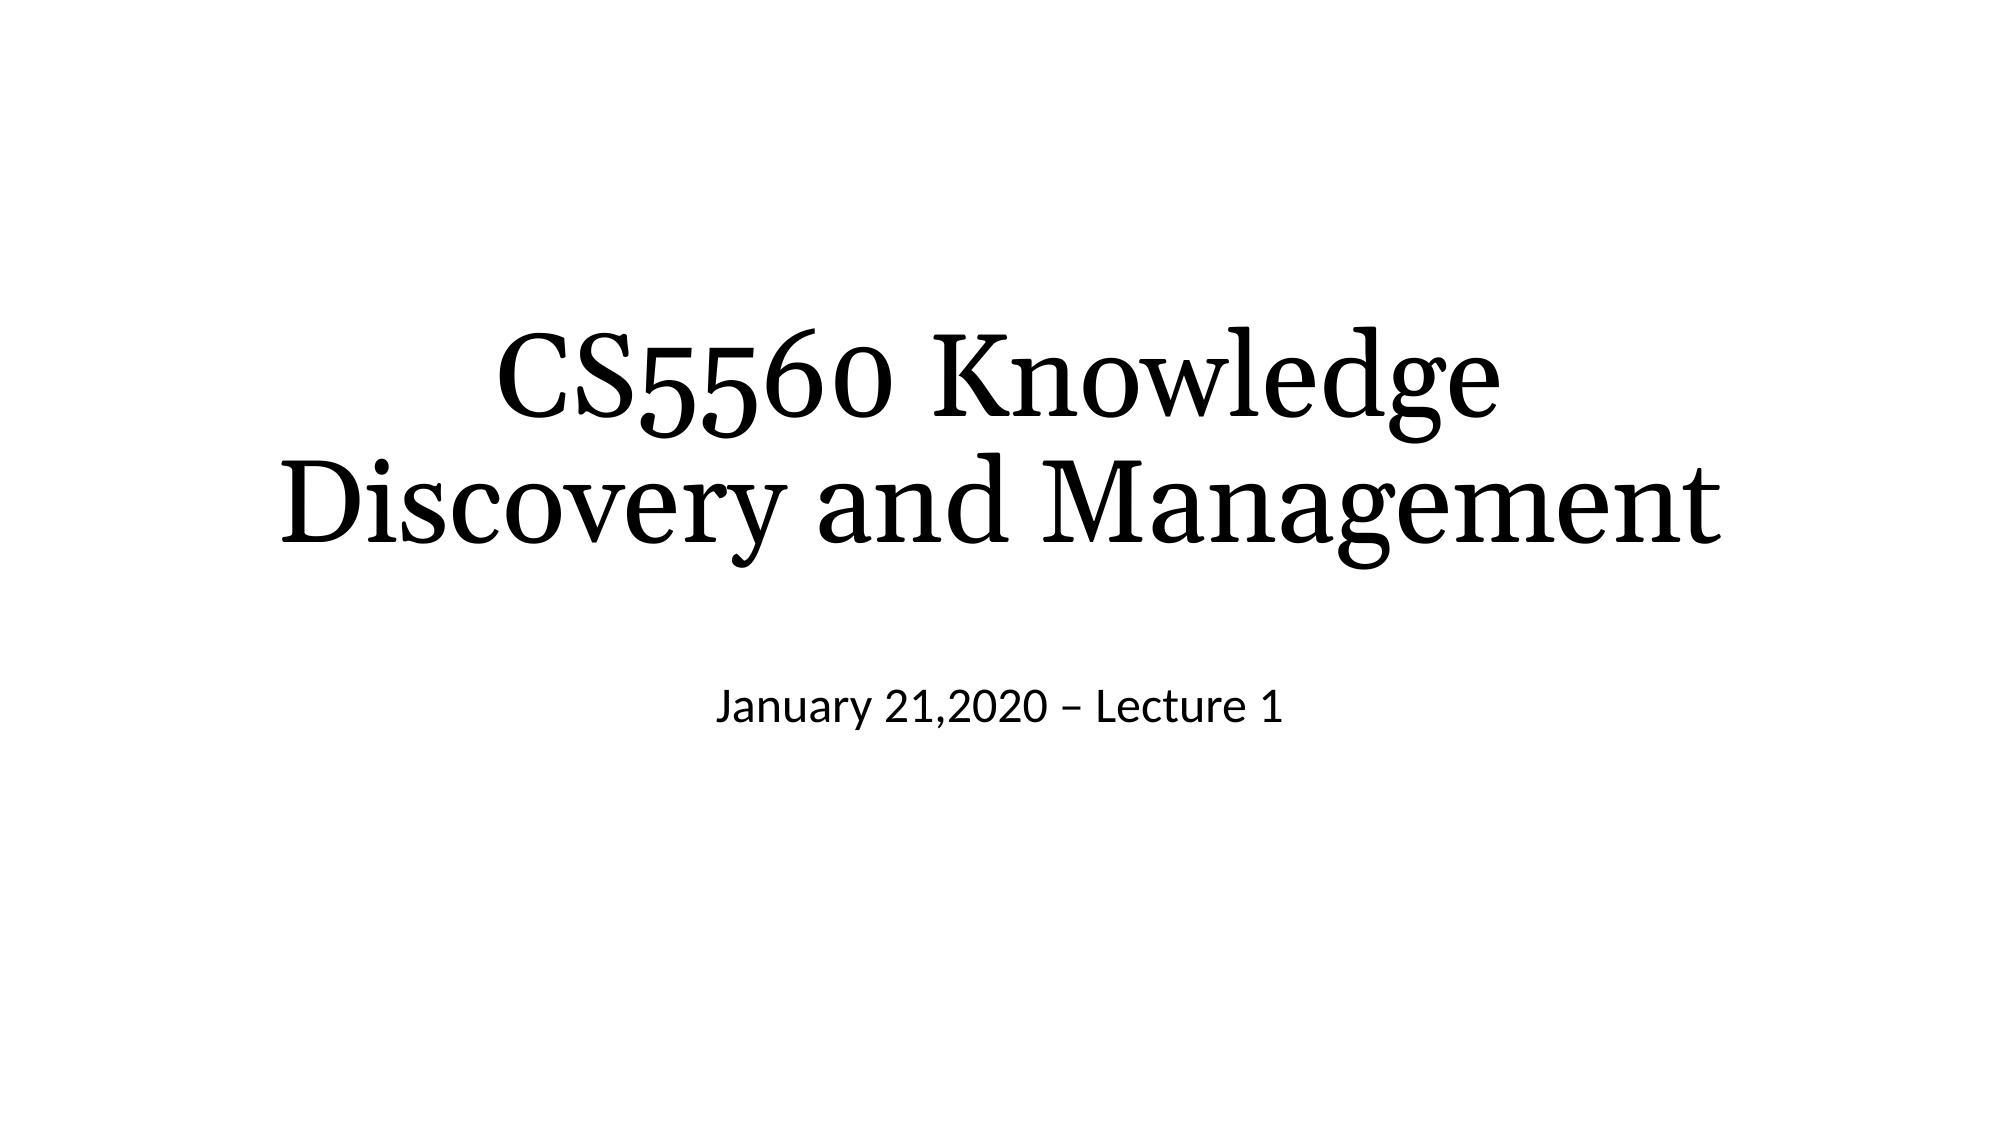

# CS5560 Knowledge Discovery and Management

January 21,2020 – Lecture 1